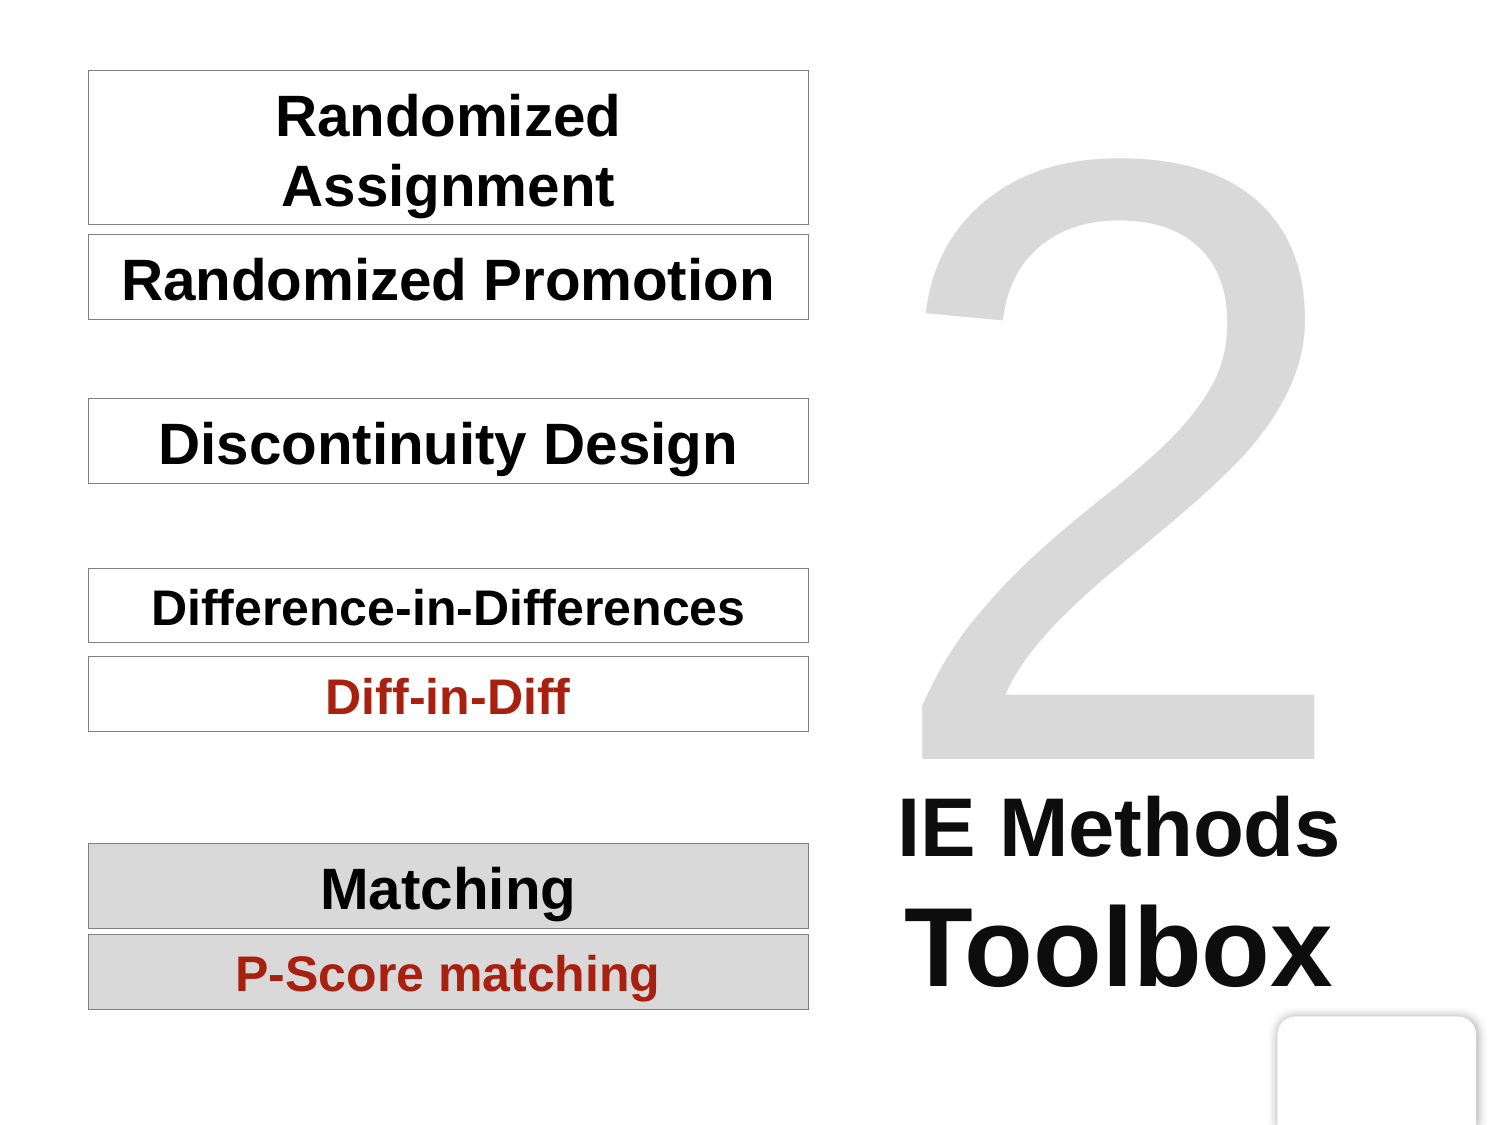

2
Randomized Assignment
Randomized Promotion
Discontinuity Design
Difference-in-Differences
Diff-in-Diff
IE Methods Toolbox
Matching
P-Score matching